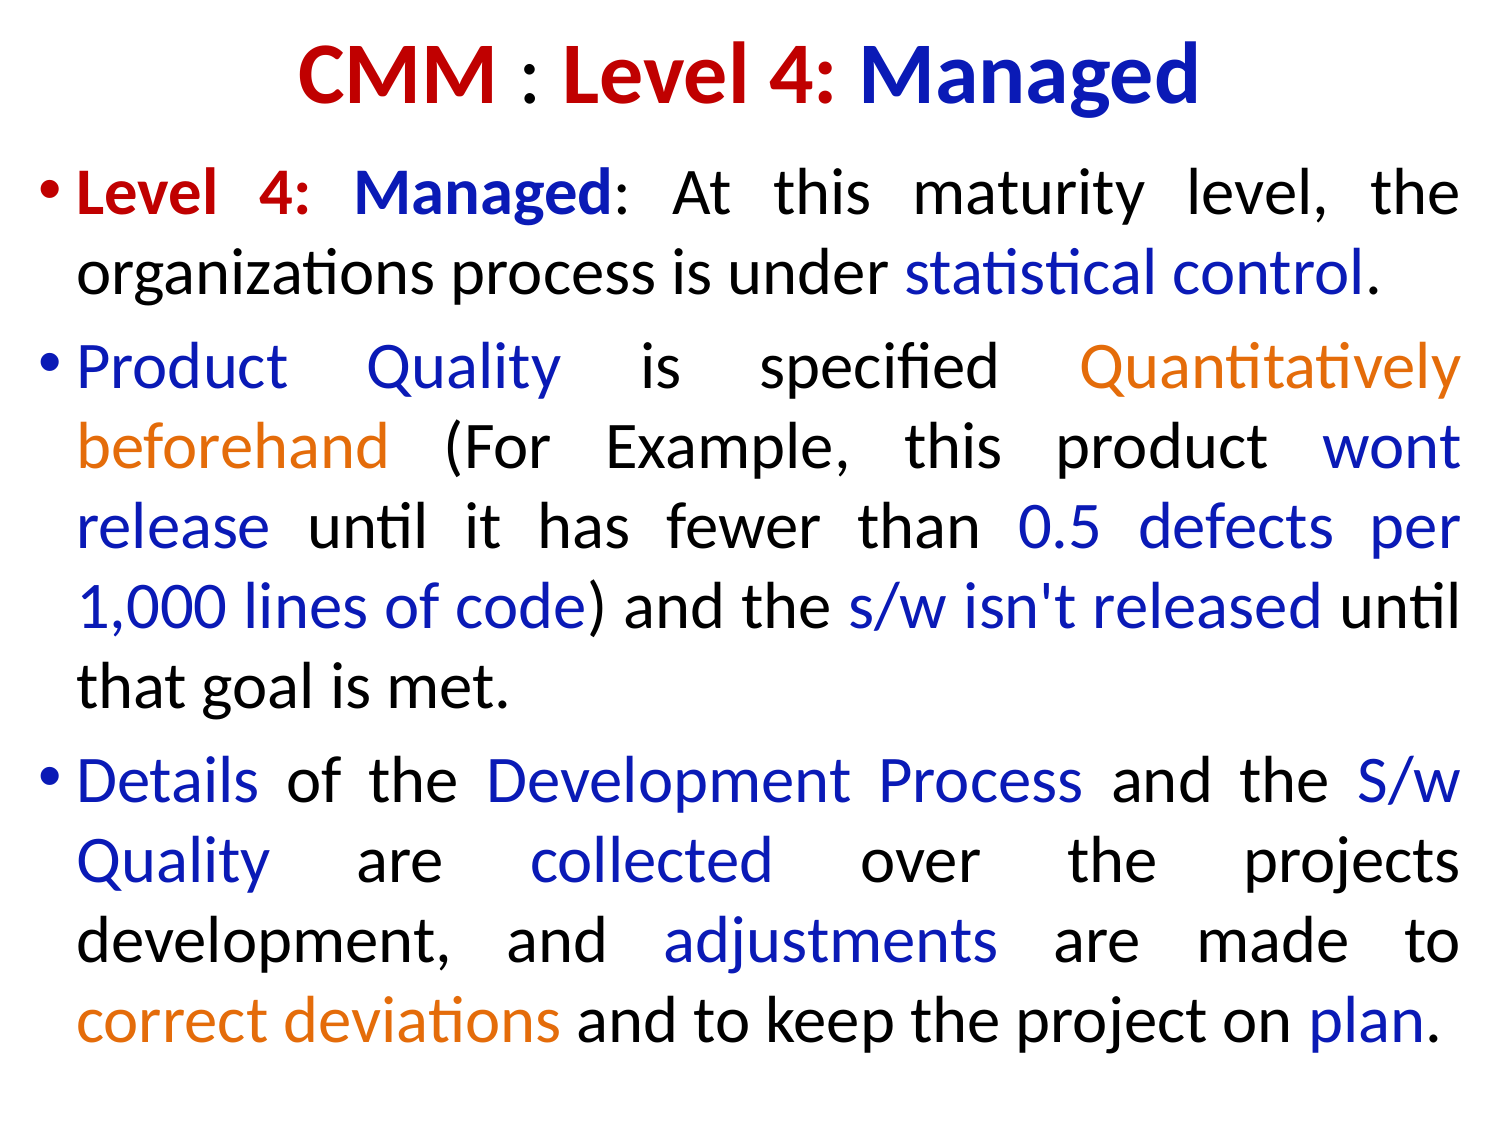

# CMM : Level 4: Managed
Level 4: Managed: At this maturity level, the organizations process is under statistical control.
Product Quality is specified Quantitatively beforehand (For Example, this product wont release until it has fewer than 0.5 defects per 1,000 lines of code) and the s/w isn't released until that goal is met.
Details of the Development Process and the S/w Quality are collected over the projects development, and adjustments are made to correct deviations and to keep the project on plan.